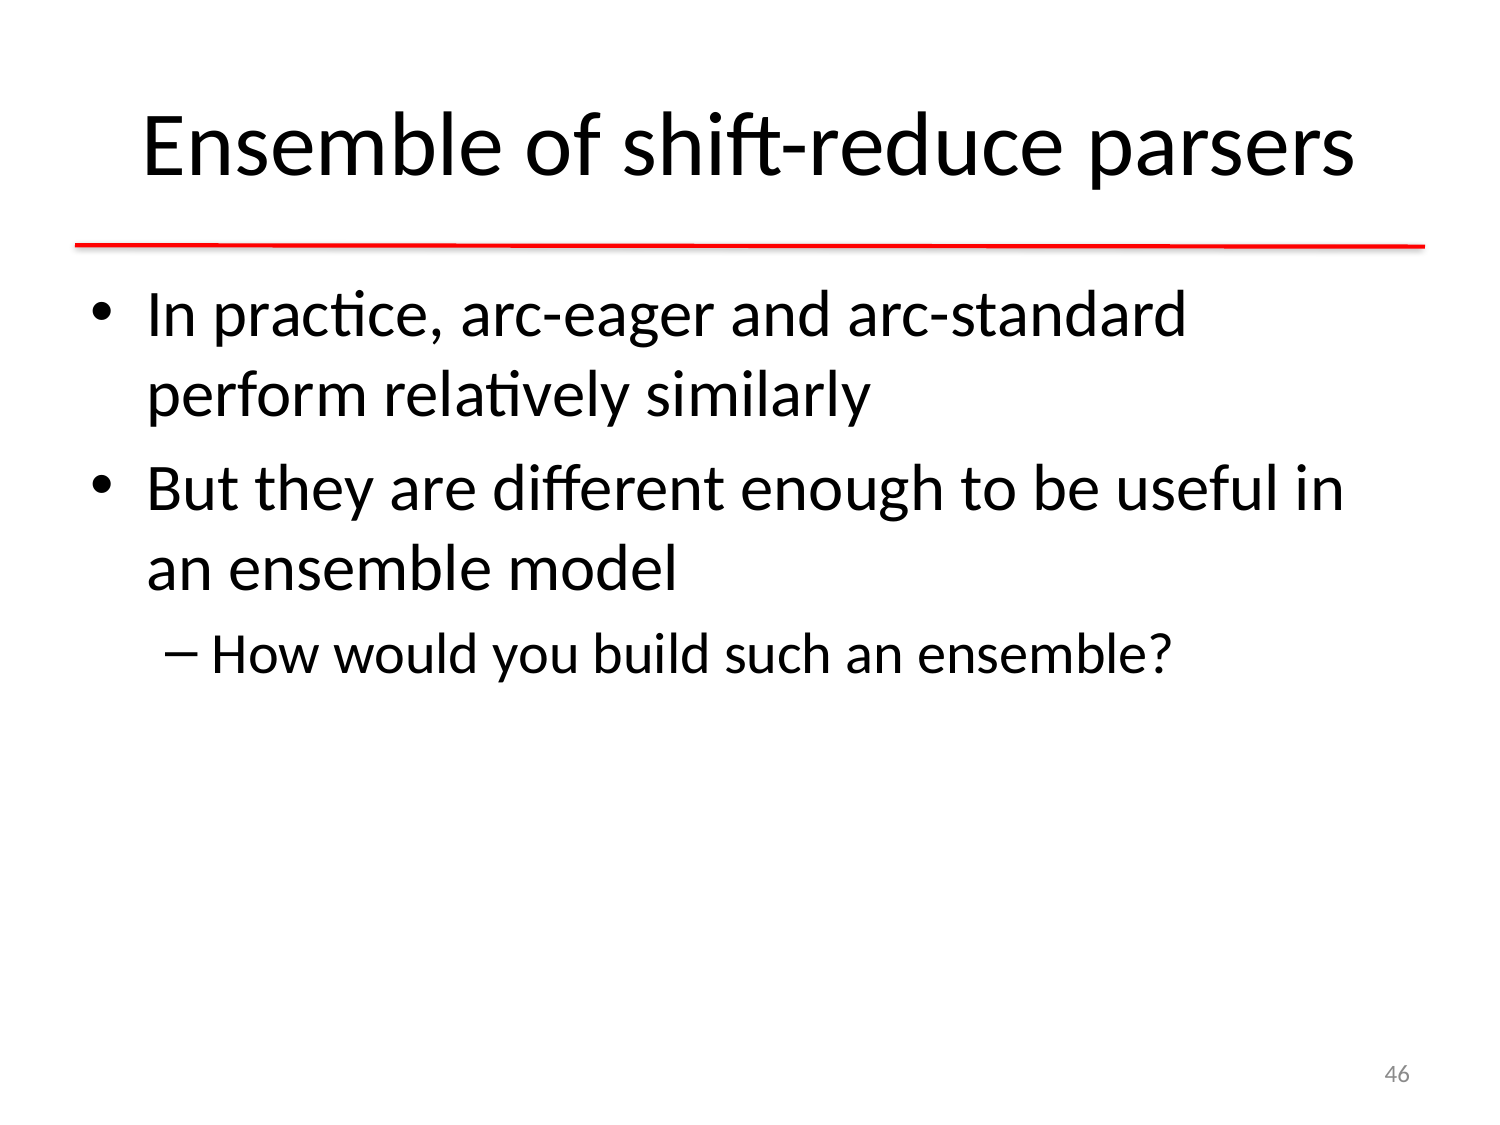

# Ensemble of shift-reduce parsers
In practice, arc-eager and arc-standard perform relatively similarly
But they are different enough to be useful in an ensemble model
How would you build such an ensemble?
46